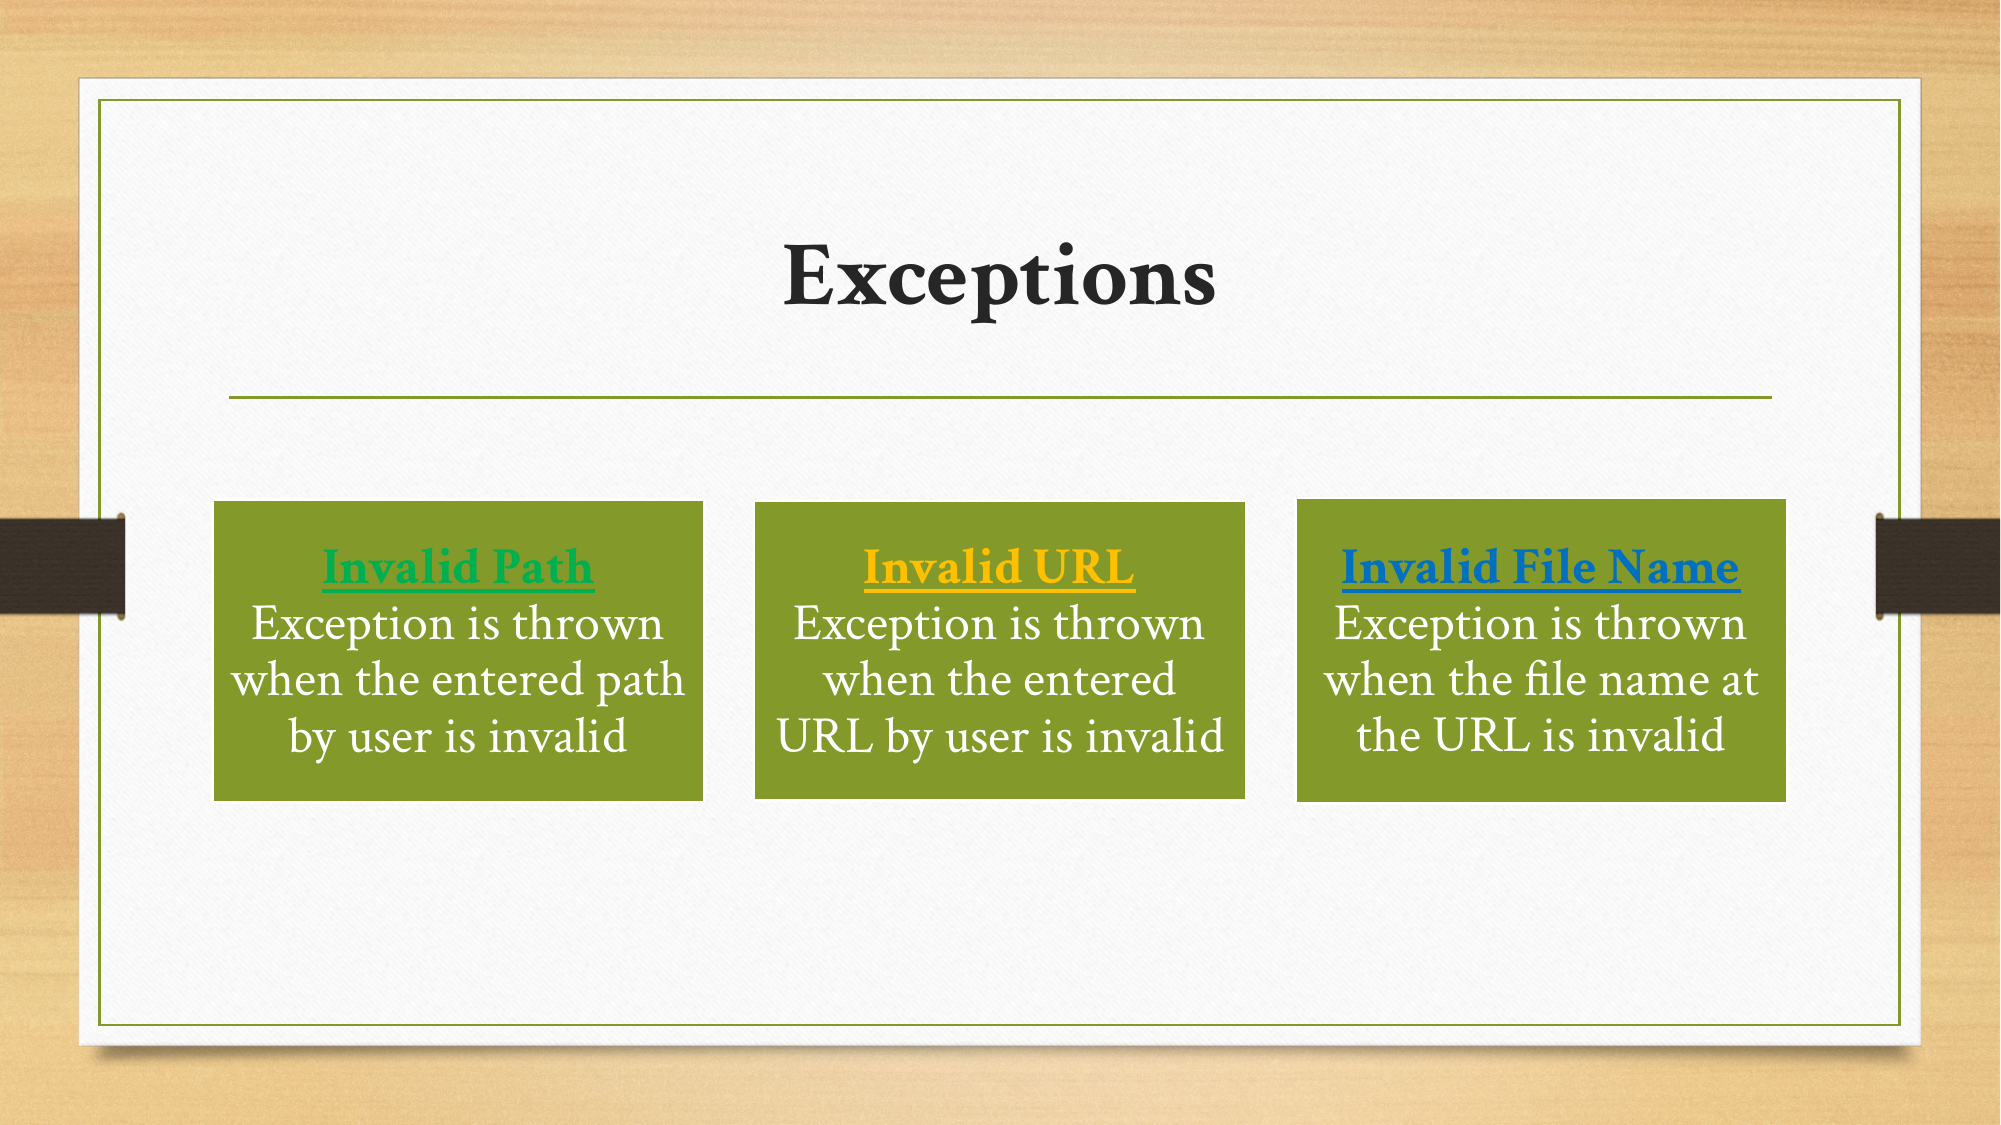

# Exceptions
Invalid Path
Exception is thrown when the entered path by user is invalid
Invalid URL
Exception is thrown when the entered URL by user is invalid
Invalid File Name
Exception is thrown when the file name at the URL is invalid